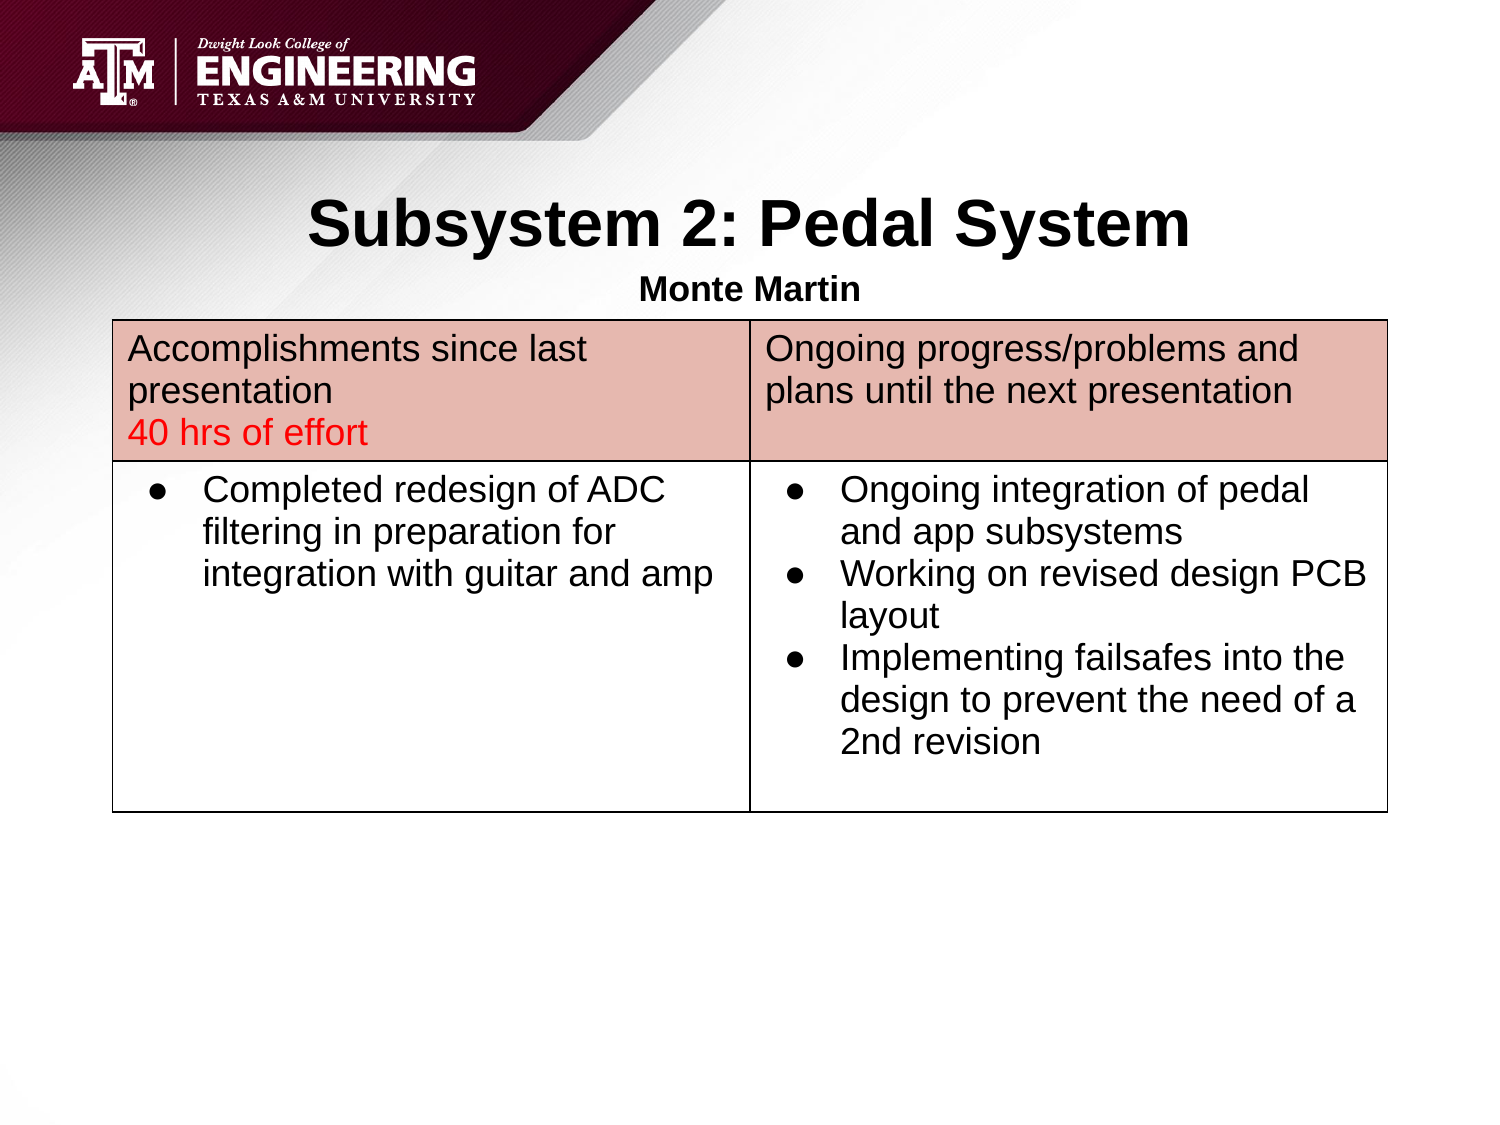

# Subsystem 2: Pedal System
Monte Martin
| Accomplishments since last presentation 40 hrs of effort | Ongoing progress/problems and plans until the next presentation |
| --- | --- |
| Completed redesign of ADC filtering in preparation for integration with guitar and amp | Ongoing integration of pedal and app subsystems Working on revised design PCB layout Implementing failsafes into the design to prevent the need of a 2nd revision |